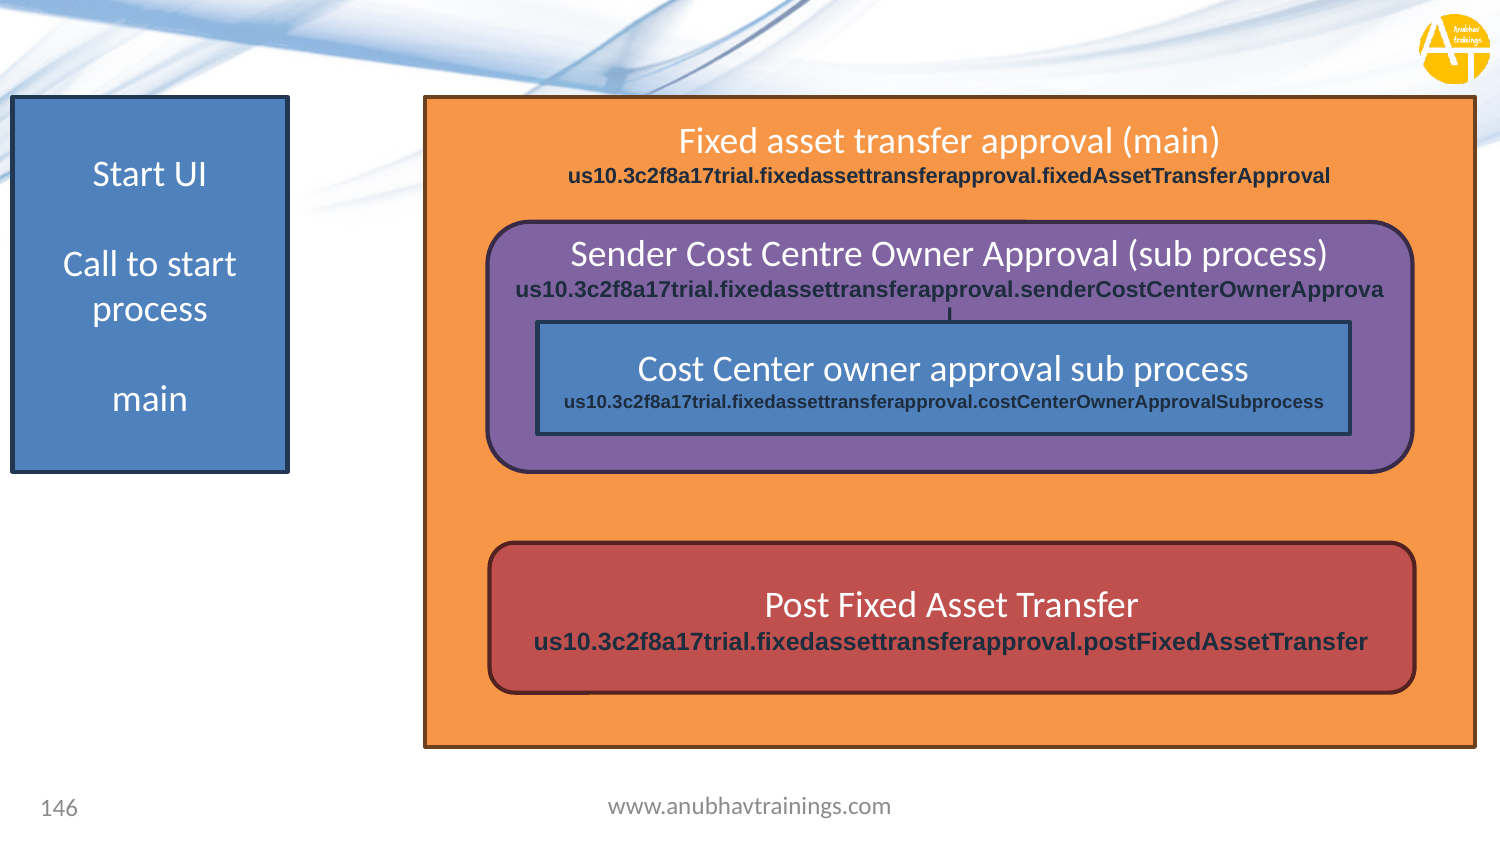

Start UI

Call to start process

main
Fixed asset transfer approval (main)
us10.3c2f8a17trial.fixedassettransferapproval.fixedAssetTransferApproval

Sender Cost Centre Owner Approval (sub process)
us10.3c2f8a17trial.fixedassettransferapproval.senderCostCenterOwnerApproval

Cost Center owner approval sub process
us10.3c2f8a17trial.fixedassettransferapproval.costCenterOwnerApprovalSubprocess
Post Fixed Asset Transfer
us10.3c2f8a17trial.fixedassettransferapproval.postFixedAssetTransfer
www.anubhavtrainings.com
146